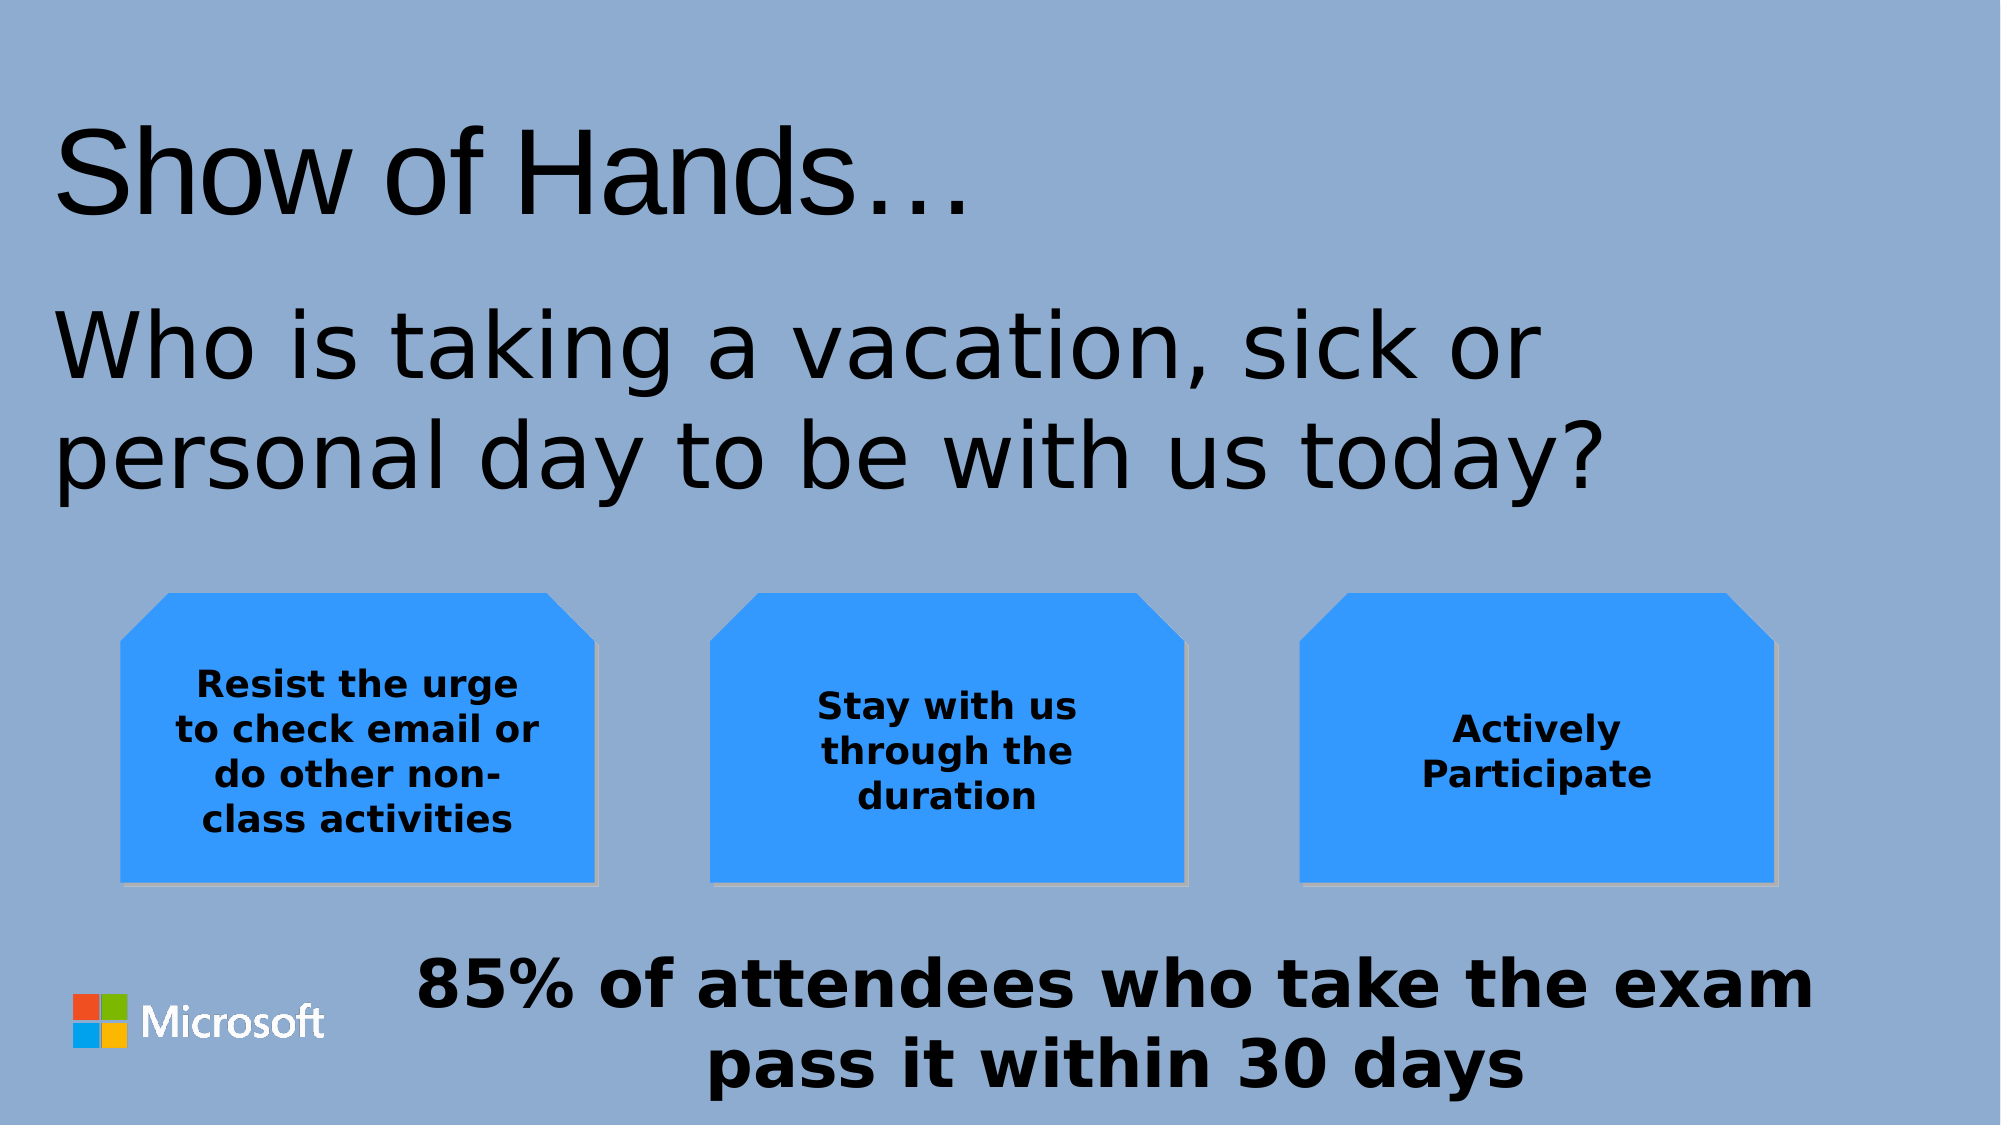

# Show of Hands…
Who is taking a vacation, sick or personal day to be with us today?
Resist the urge to check email or do other non-class activities
Stay with us through the duration
Actively Participate
85% of attendees who take the exam pass it within 30 days